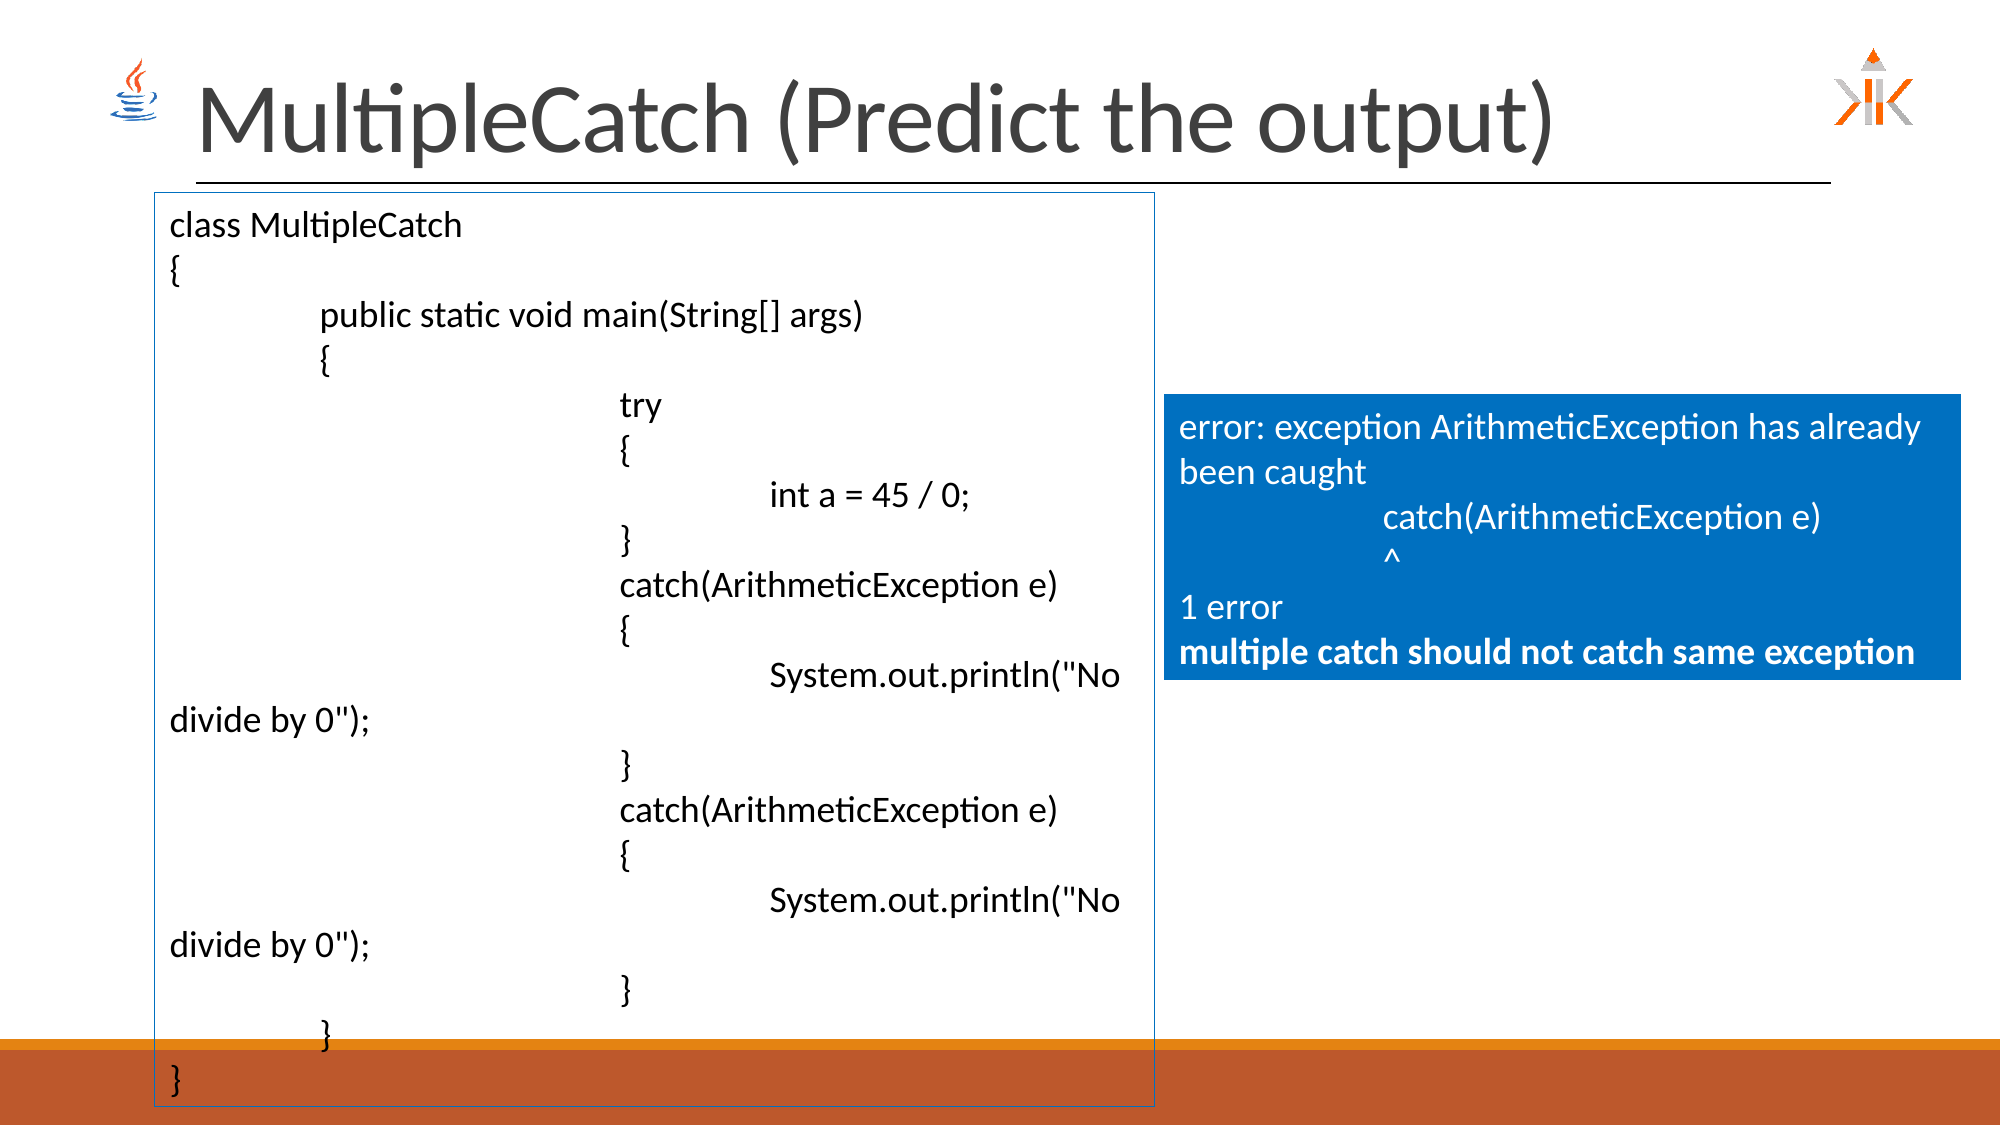

# MultipleCatch (Predict the output)
class MultipleCatch
{
	public static void main(String[] args)
	{
			try
			{
				int a = 45 / 0;
			}
			catch(ArithmeticException e)
			{
				System.out.println("No divide by 0");
			}
			catch(ArithmeticException e)
			{
				System.out.println("No divide by 0");
			}
	}
}
error: exception ArithmeticException has already been caught
                        catch(ArithmeticException e)
                        ^
1 error
multiple catch should not catch same exception